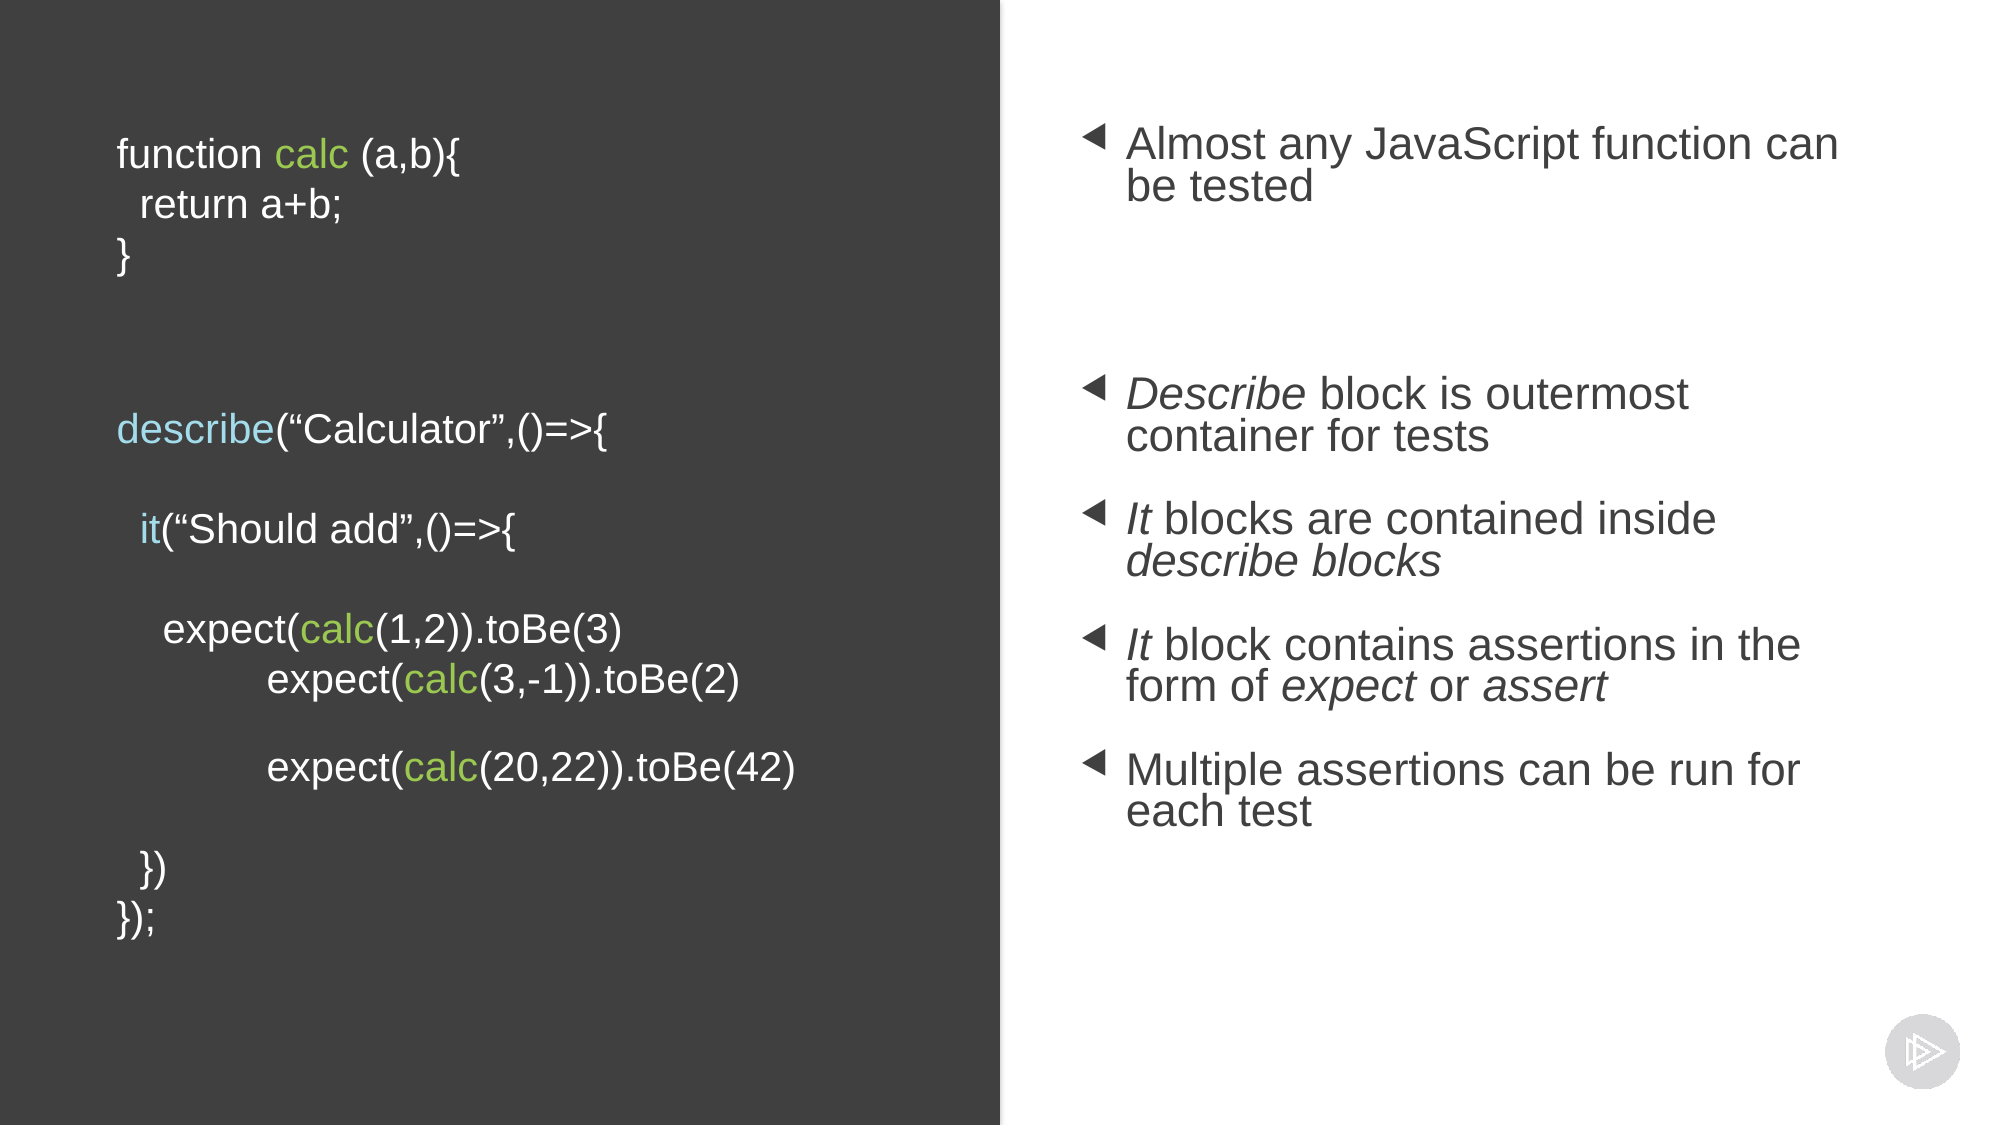

function calc (a,b){
  return a+b;
}

describe(“Calculator”,()=>{
  it(“Should add”,()=>{
    expect(calc(1,2)).toBe(3)
	expect(calc(3,-1)).toBe(2)
	expect(calc(20,22)).toBe(42)
  })
});
Almost any JavaScript function can be tested

Describe block is outermost container for tests
It blocks are contained inside describe blocks

It block contains assertions in the form of expect or assert

Multiple assertions can be run for each test